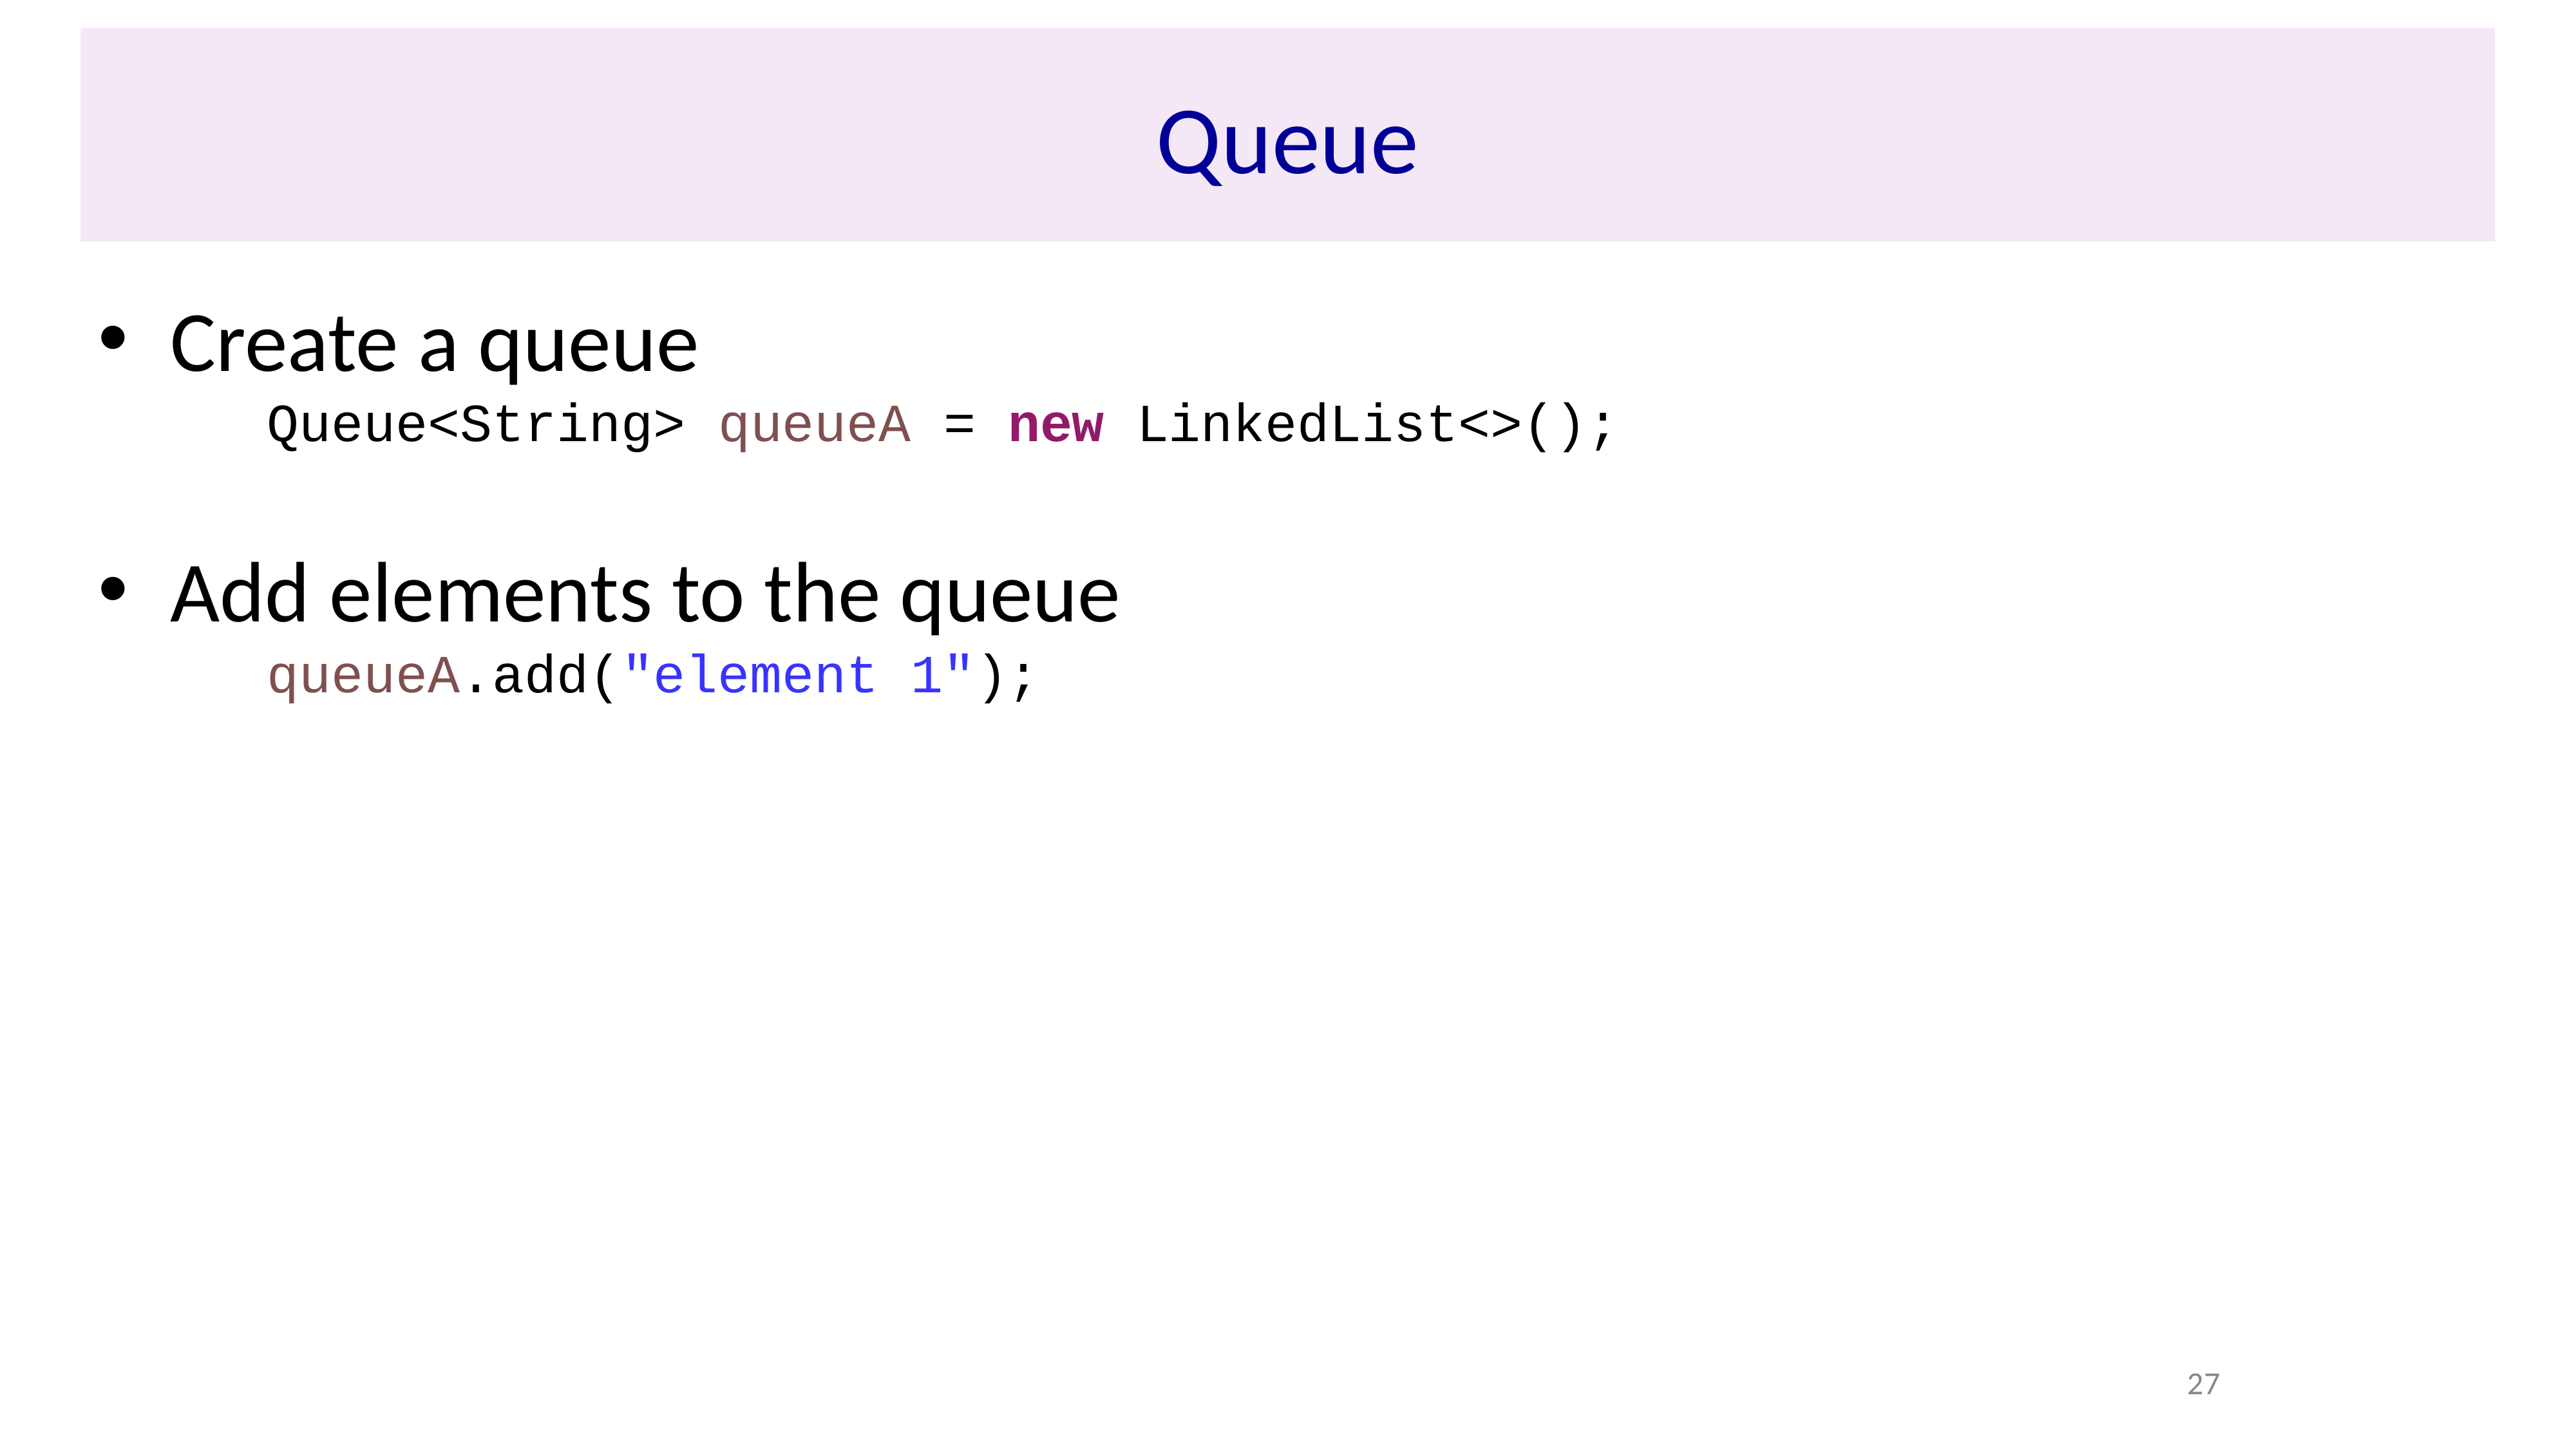

# Queue
Create a queue
		Queue<String> queueA = new LinkedList<>();

Add elements to the queue
		queueA.add("element 1");
27